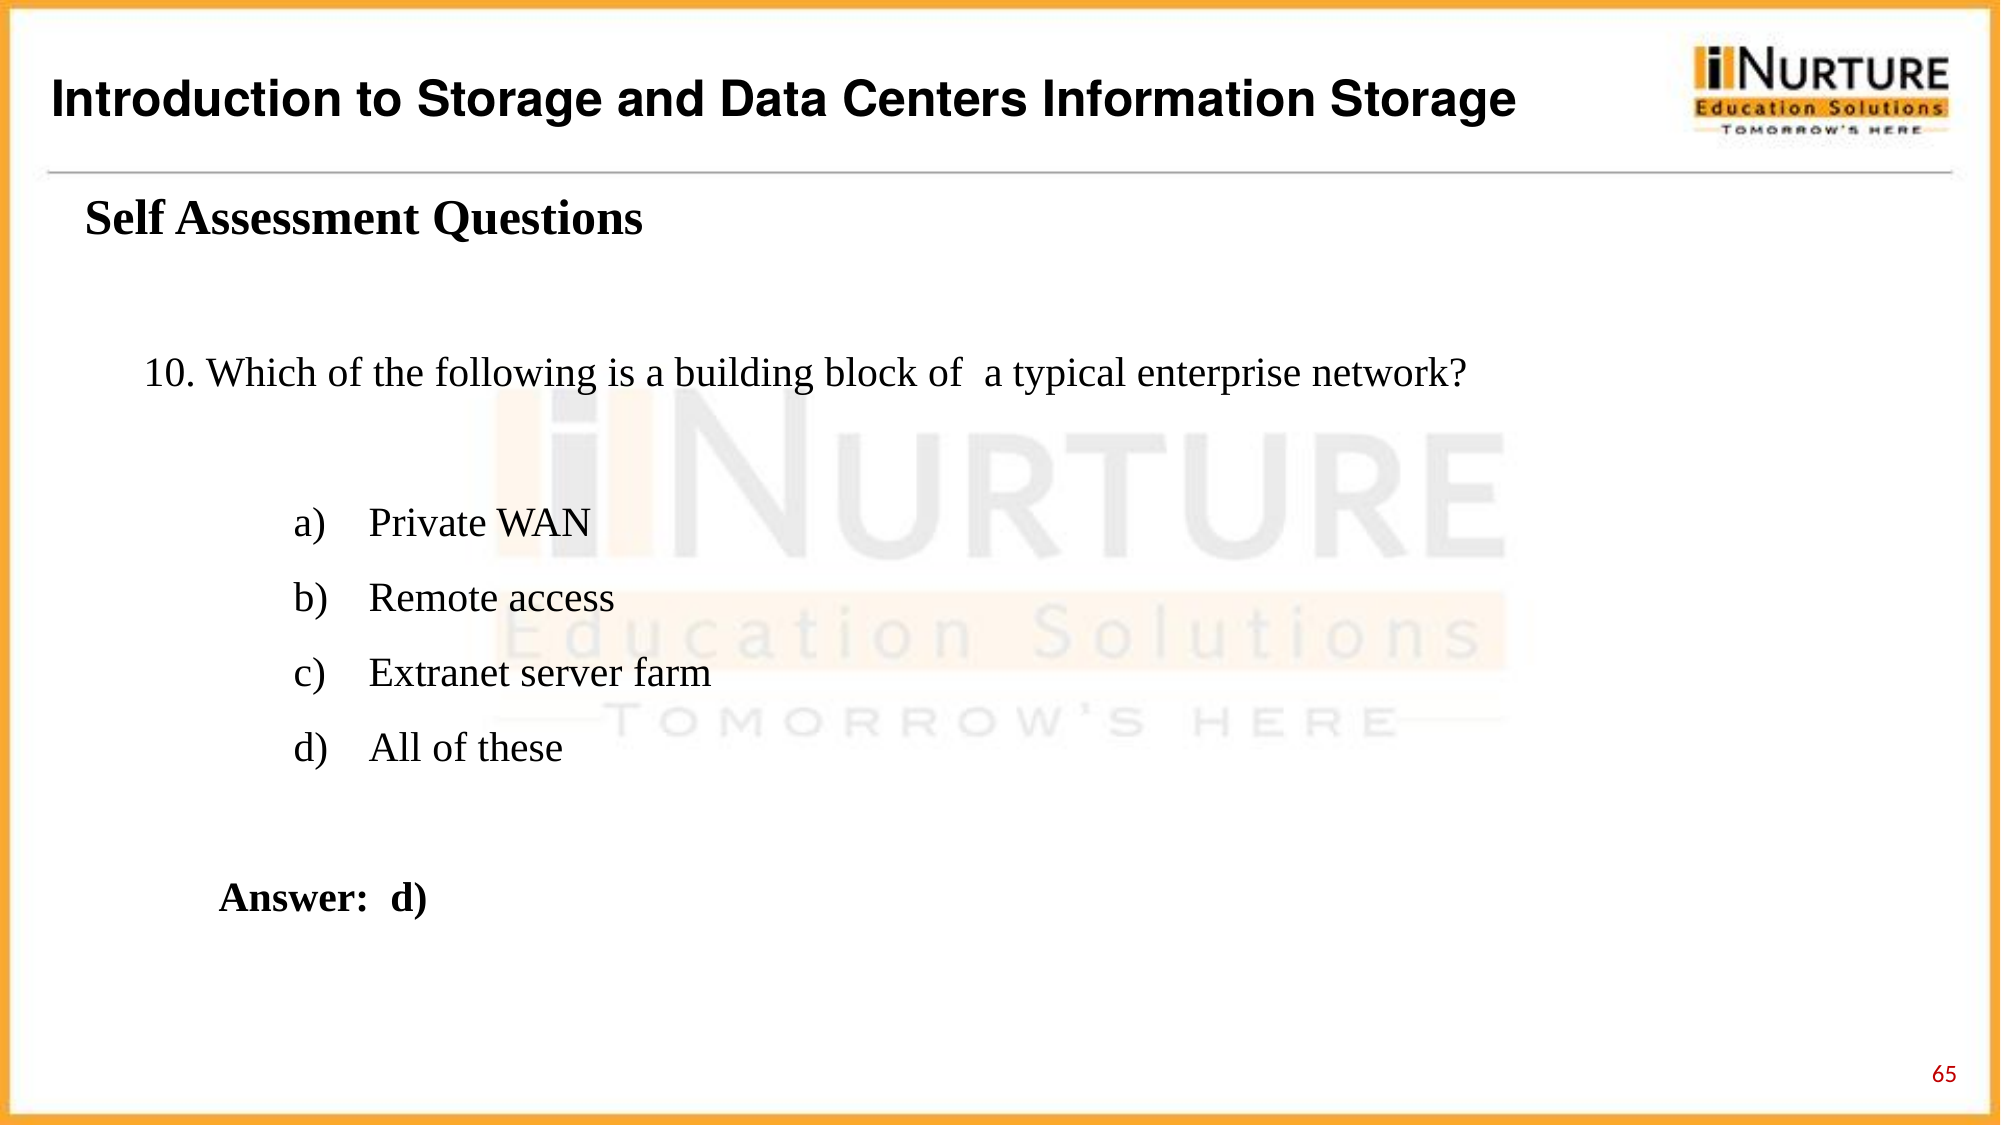

Introduction to Storage and Data Centers Information Storage
Self Assessment Questions

10. Which of the following is a building block of  a typical enterprise network?

Private WAN
Remote access
Extranet server farm
All of these

Answer:  d)

65